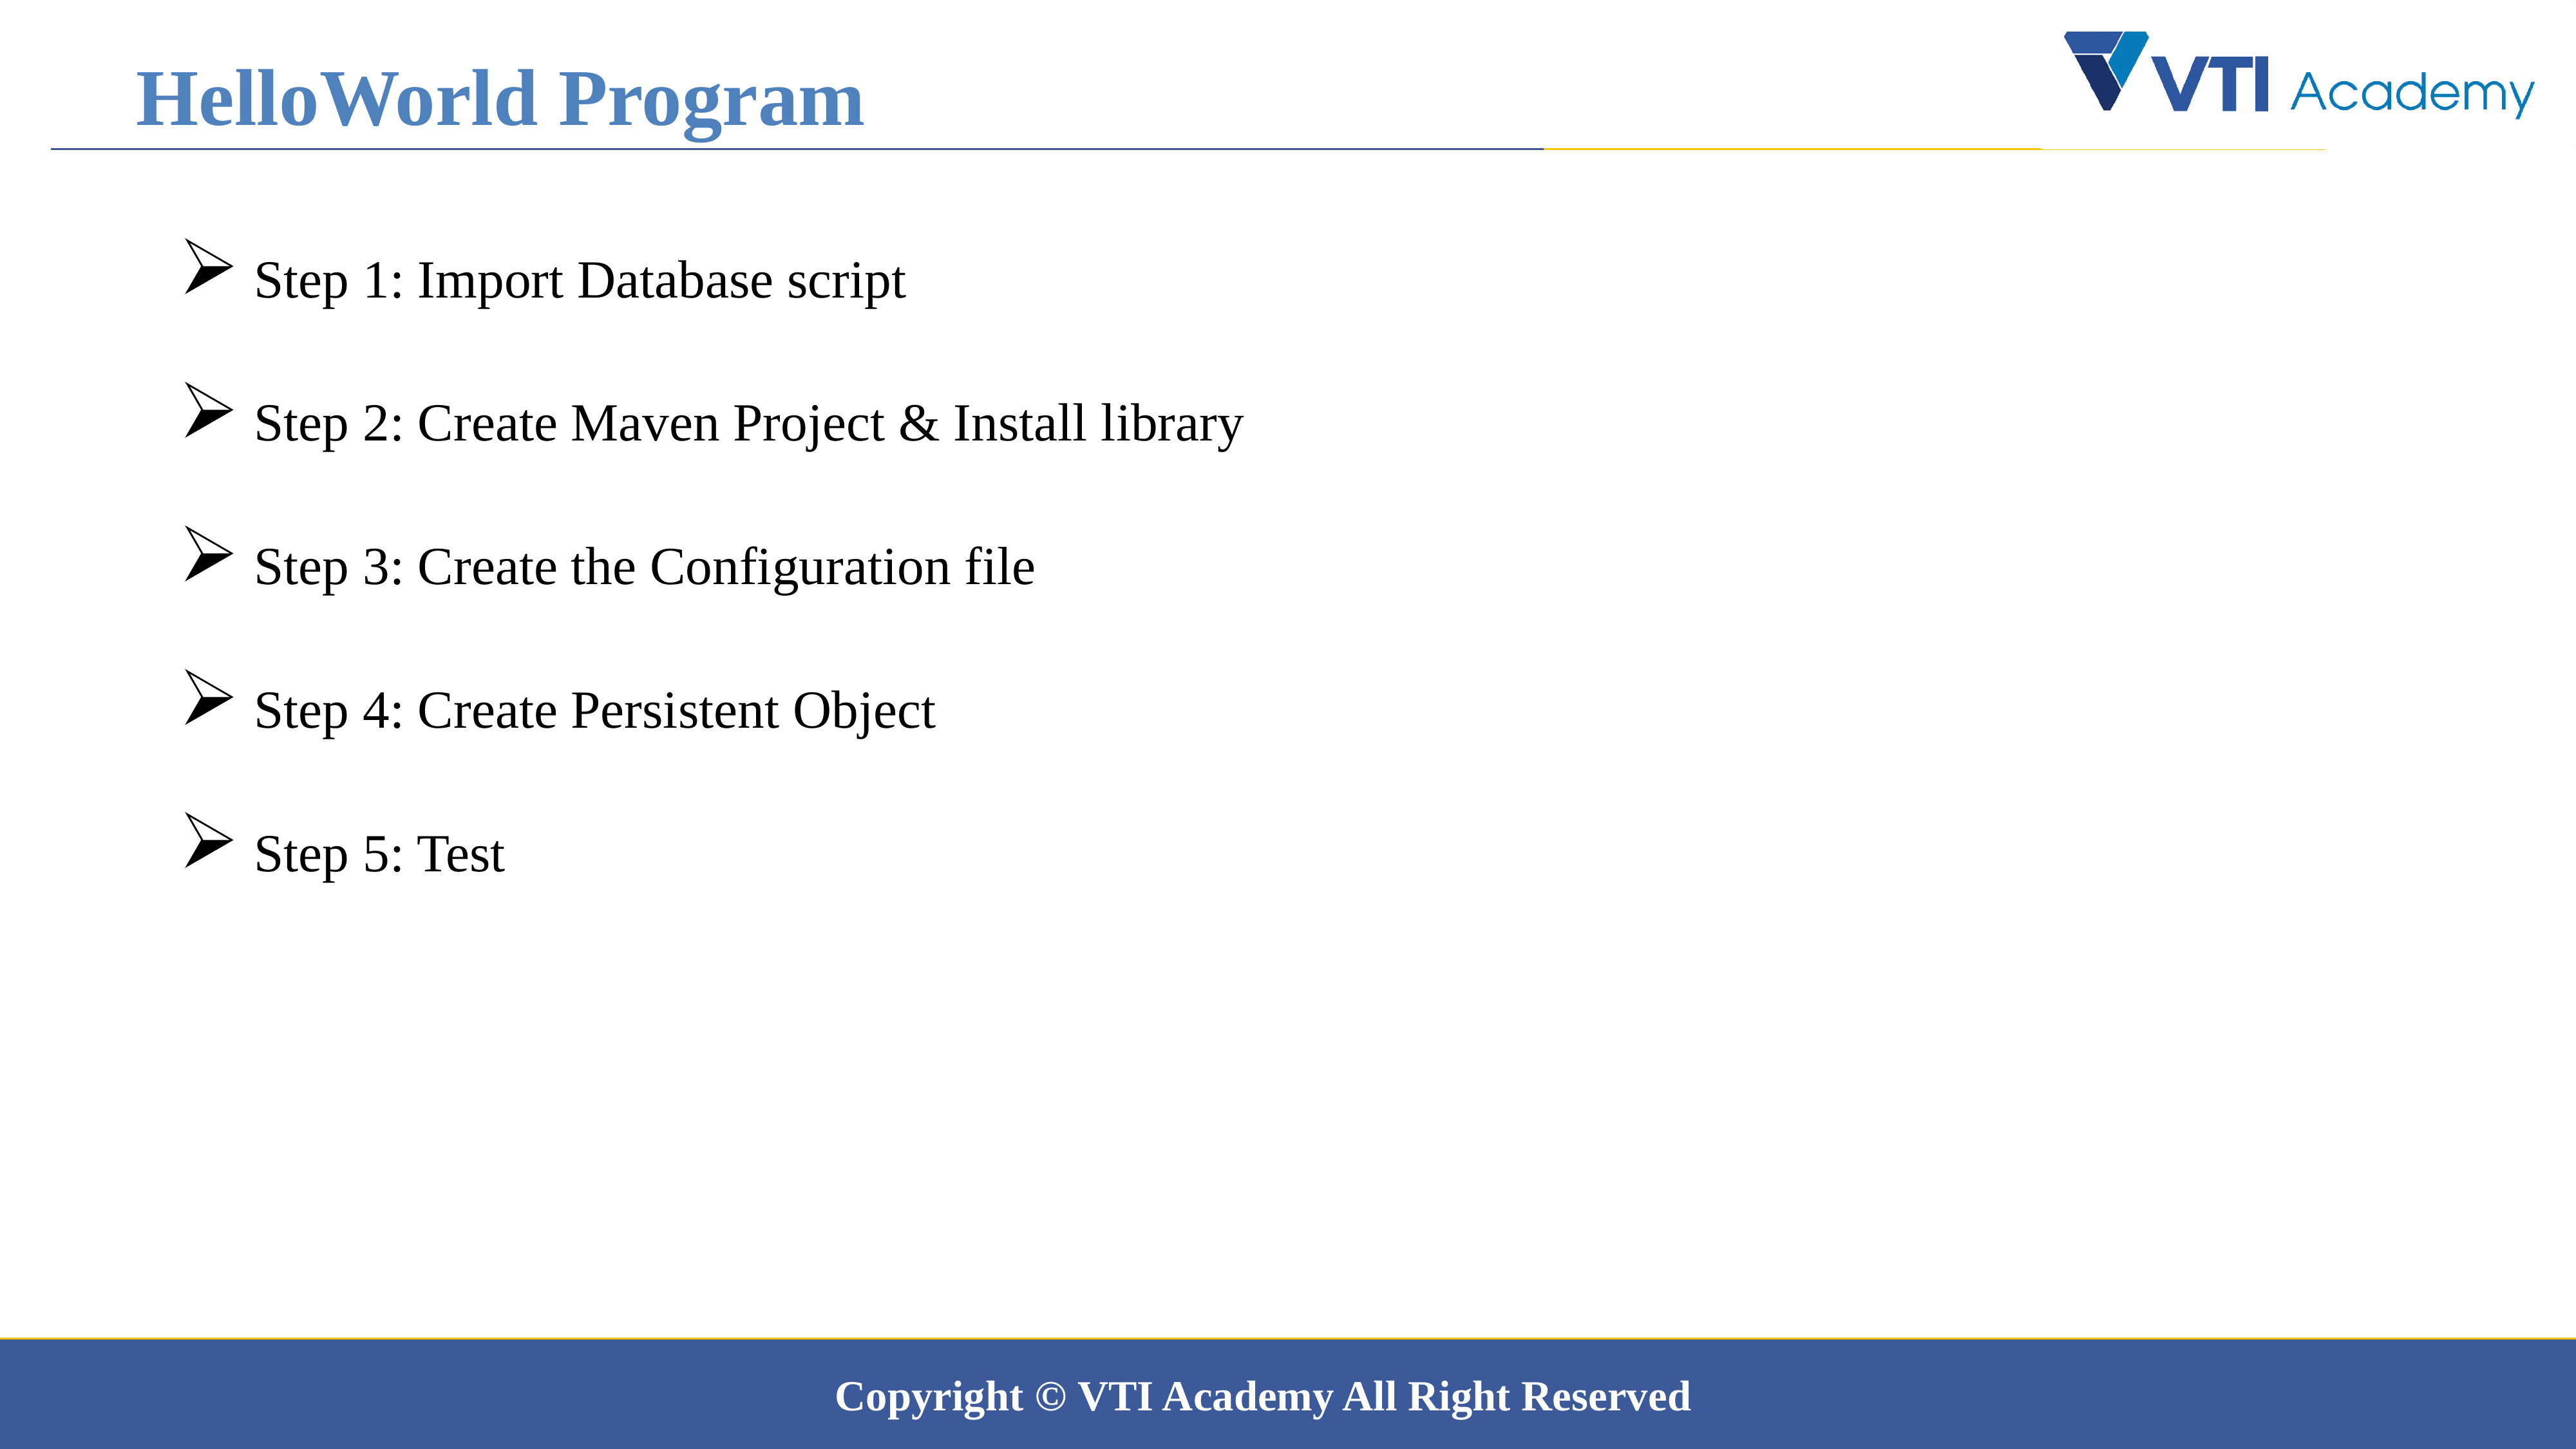

HelloWorld Program
 Step 1: Import Database script
 Step 2: Create Maven Project & Install library
 Step 3: Create the Configuration file
 Step 4: Create Persistent Object
 Step 5: Test